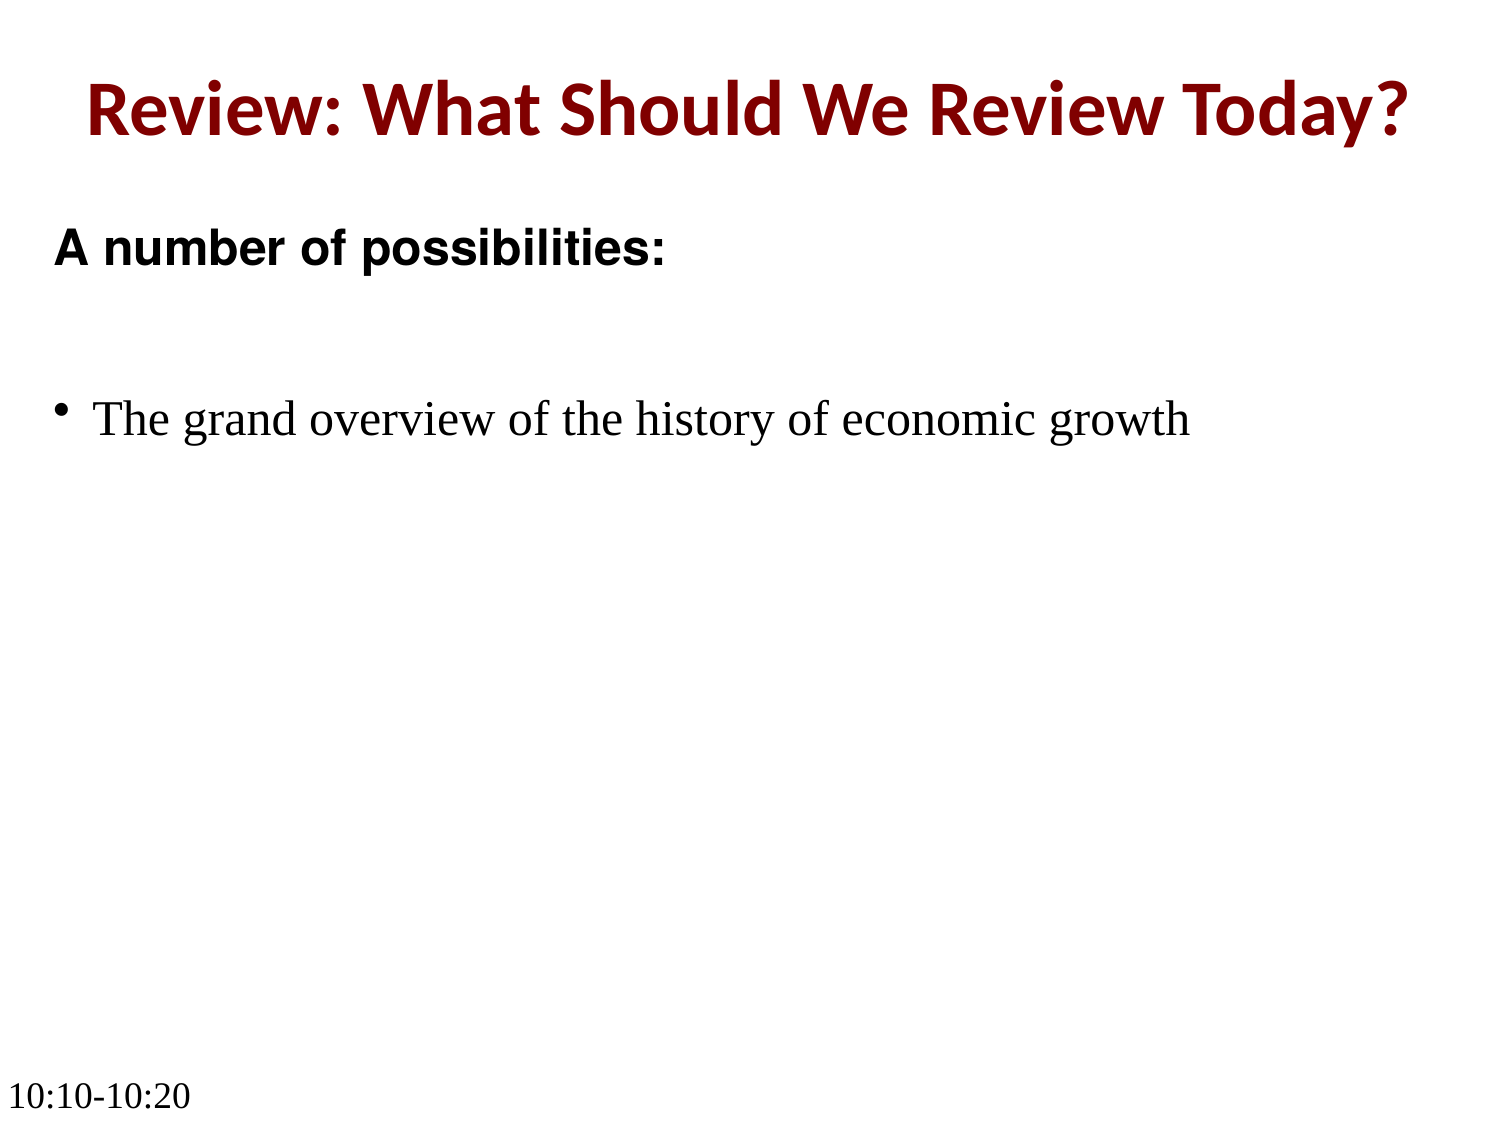

Review: What Should We Review Today?
A number of possibilities:

The grand overview of the history of economic growth
10:10-10:20